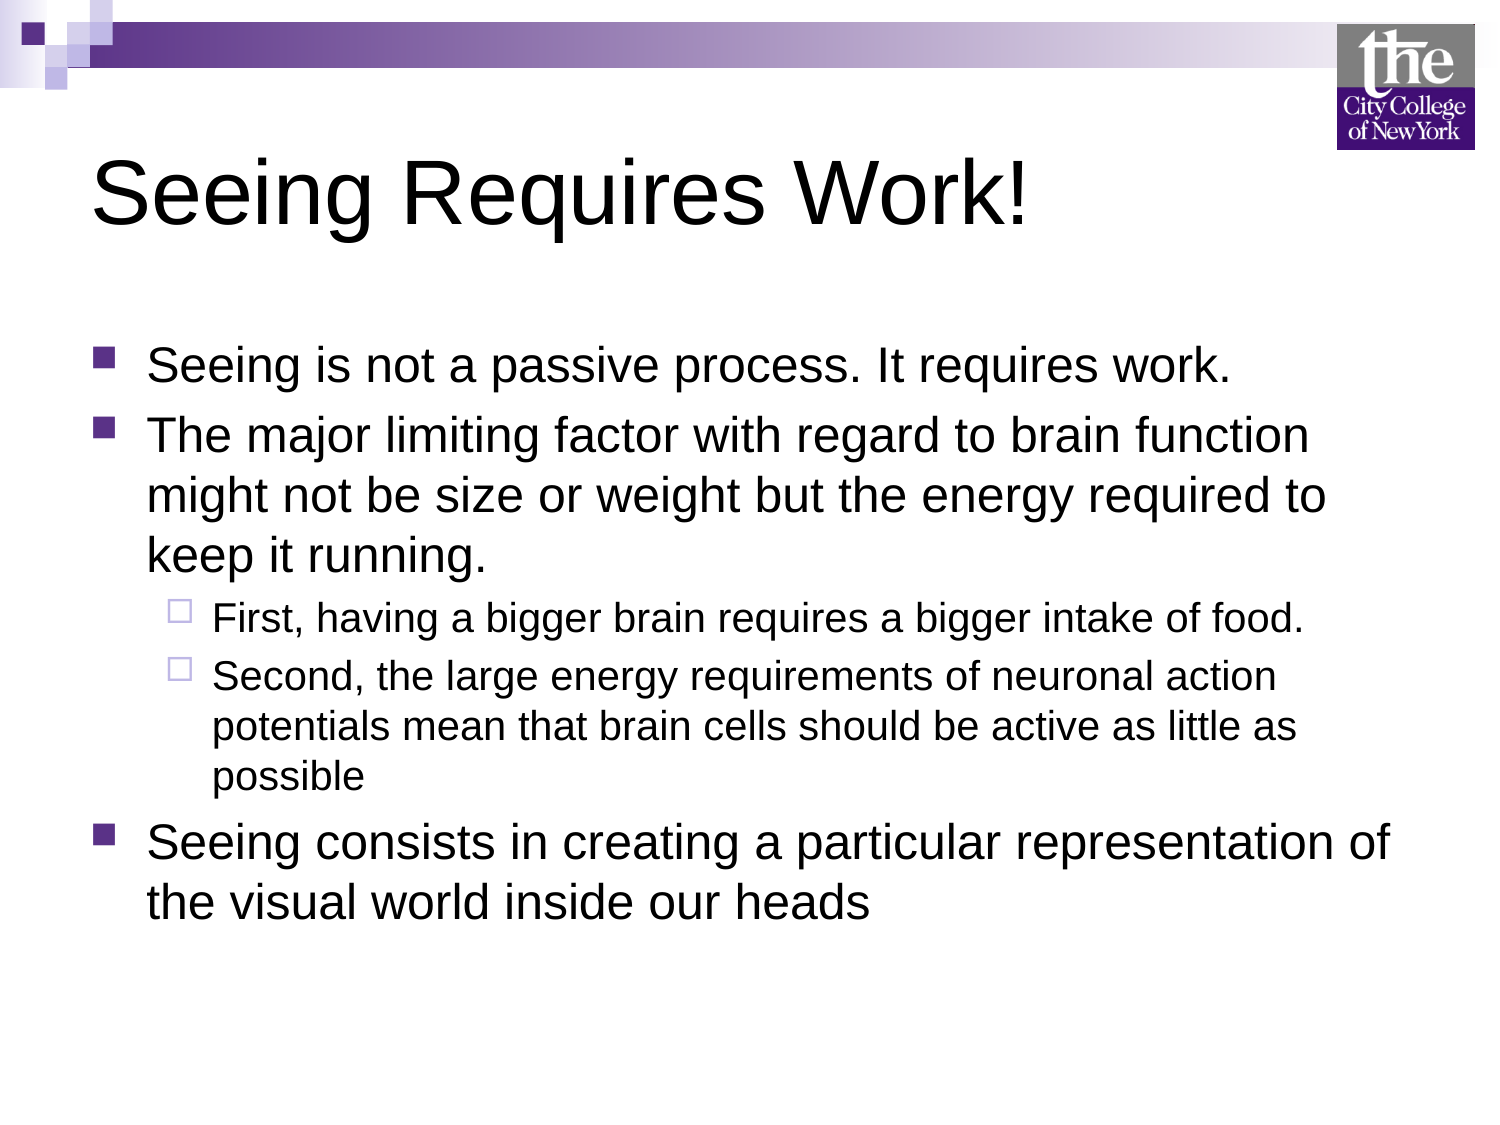

# Seeing Requires Work!
Seeing is not a passive process. It requires work.
The major limiting factor with regard to brain function might not be size or weight but the energy required to keep it running.
First, having a bigger brain requires a bigger intake of food.
Second, the large energy requirements of neuronal action potentials mean that brain cells should be active as little as possible
Seeing consists in creating a particular representation of the visual world inside our heads